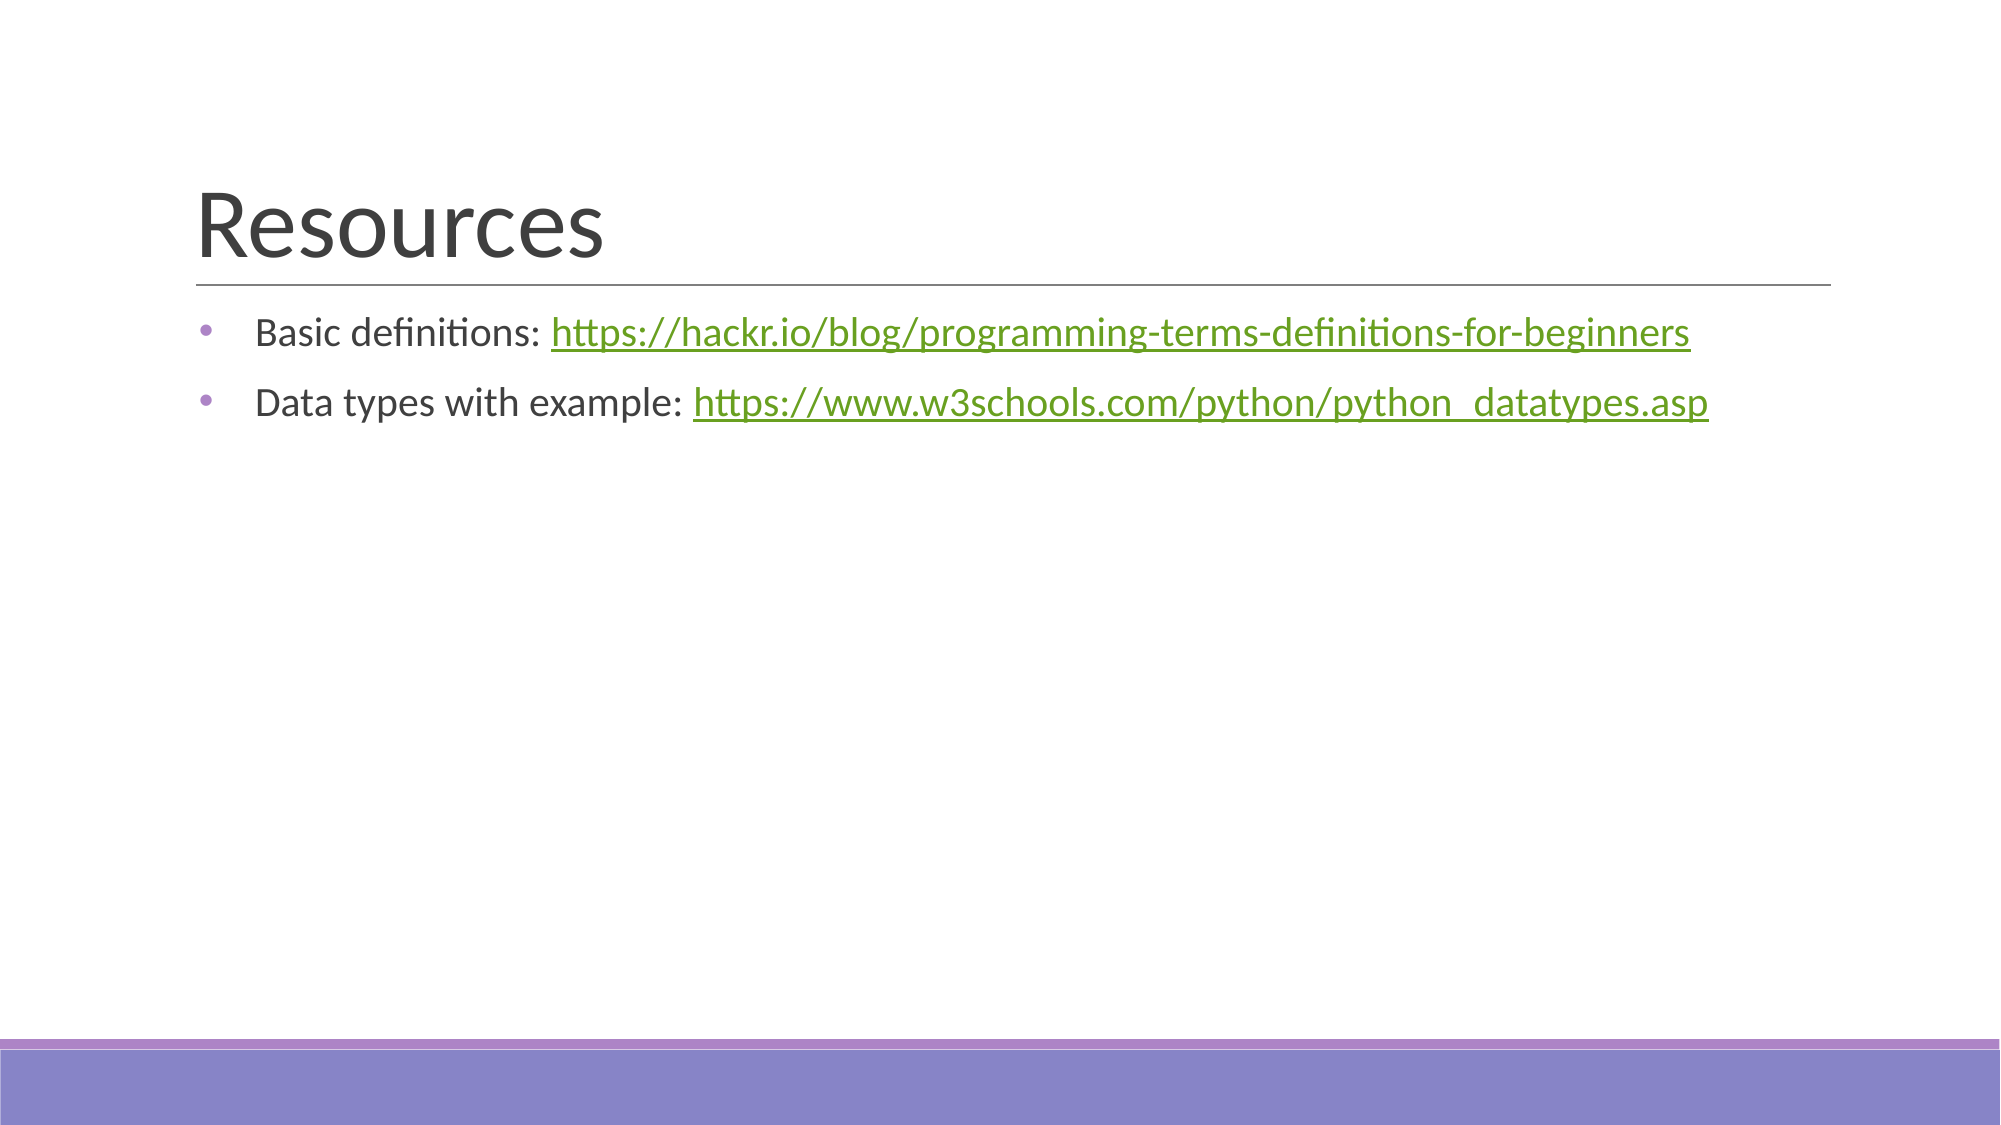

# Resources
Basic definitions: https://hackr.io/blog/programming-terms-definitions-for-beginners​
Data types with example: https://www.w3schools.com/python/python_datatypes.asp​